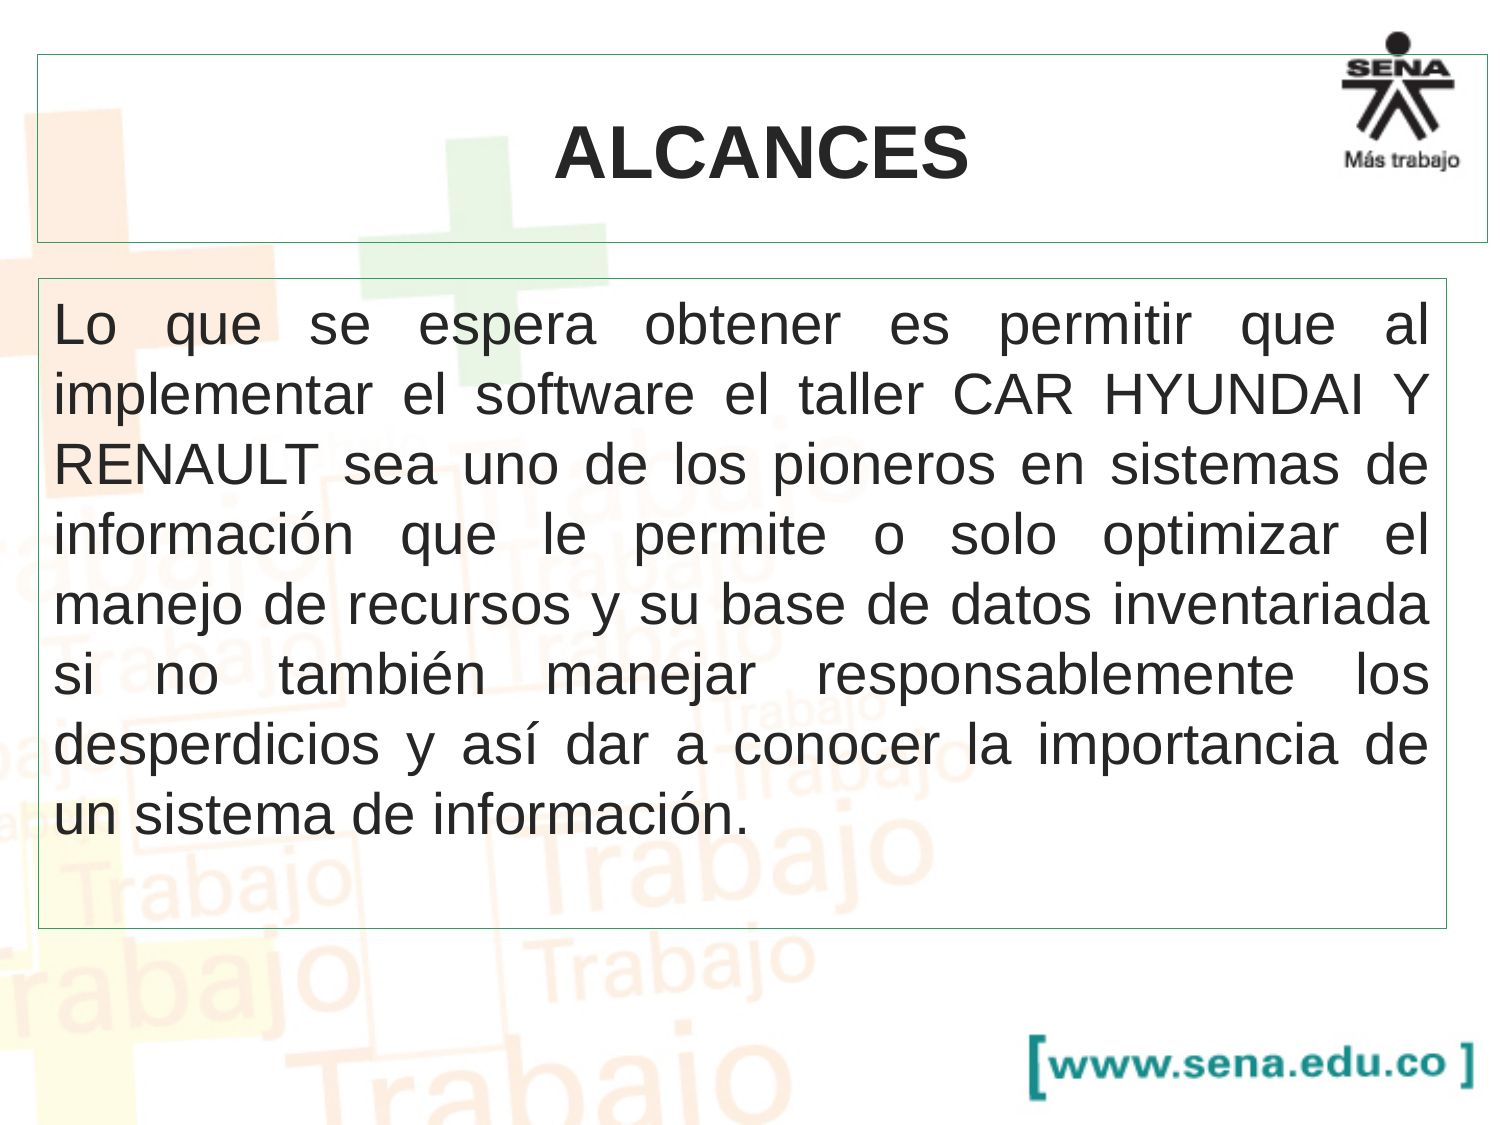

# ALCANCES
Lo que se espera obtener es permitir que al implementar el software el taller CAR HYUNDAI Y RENAULT sea uno de los pioneros en sistemas de información que le permite o solo optimizar el manejo de recursos y su base de datos inventariada si no también manejar responsablemente los desperdicios y así dar a conocer la importancia de un sistema de información.